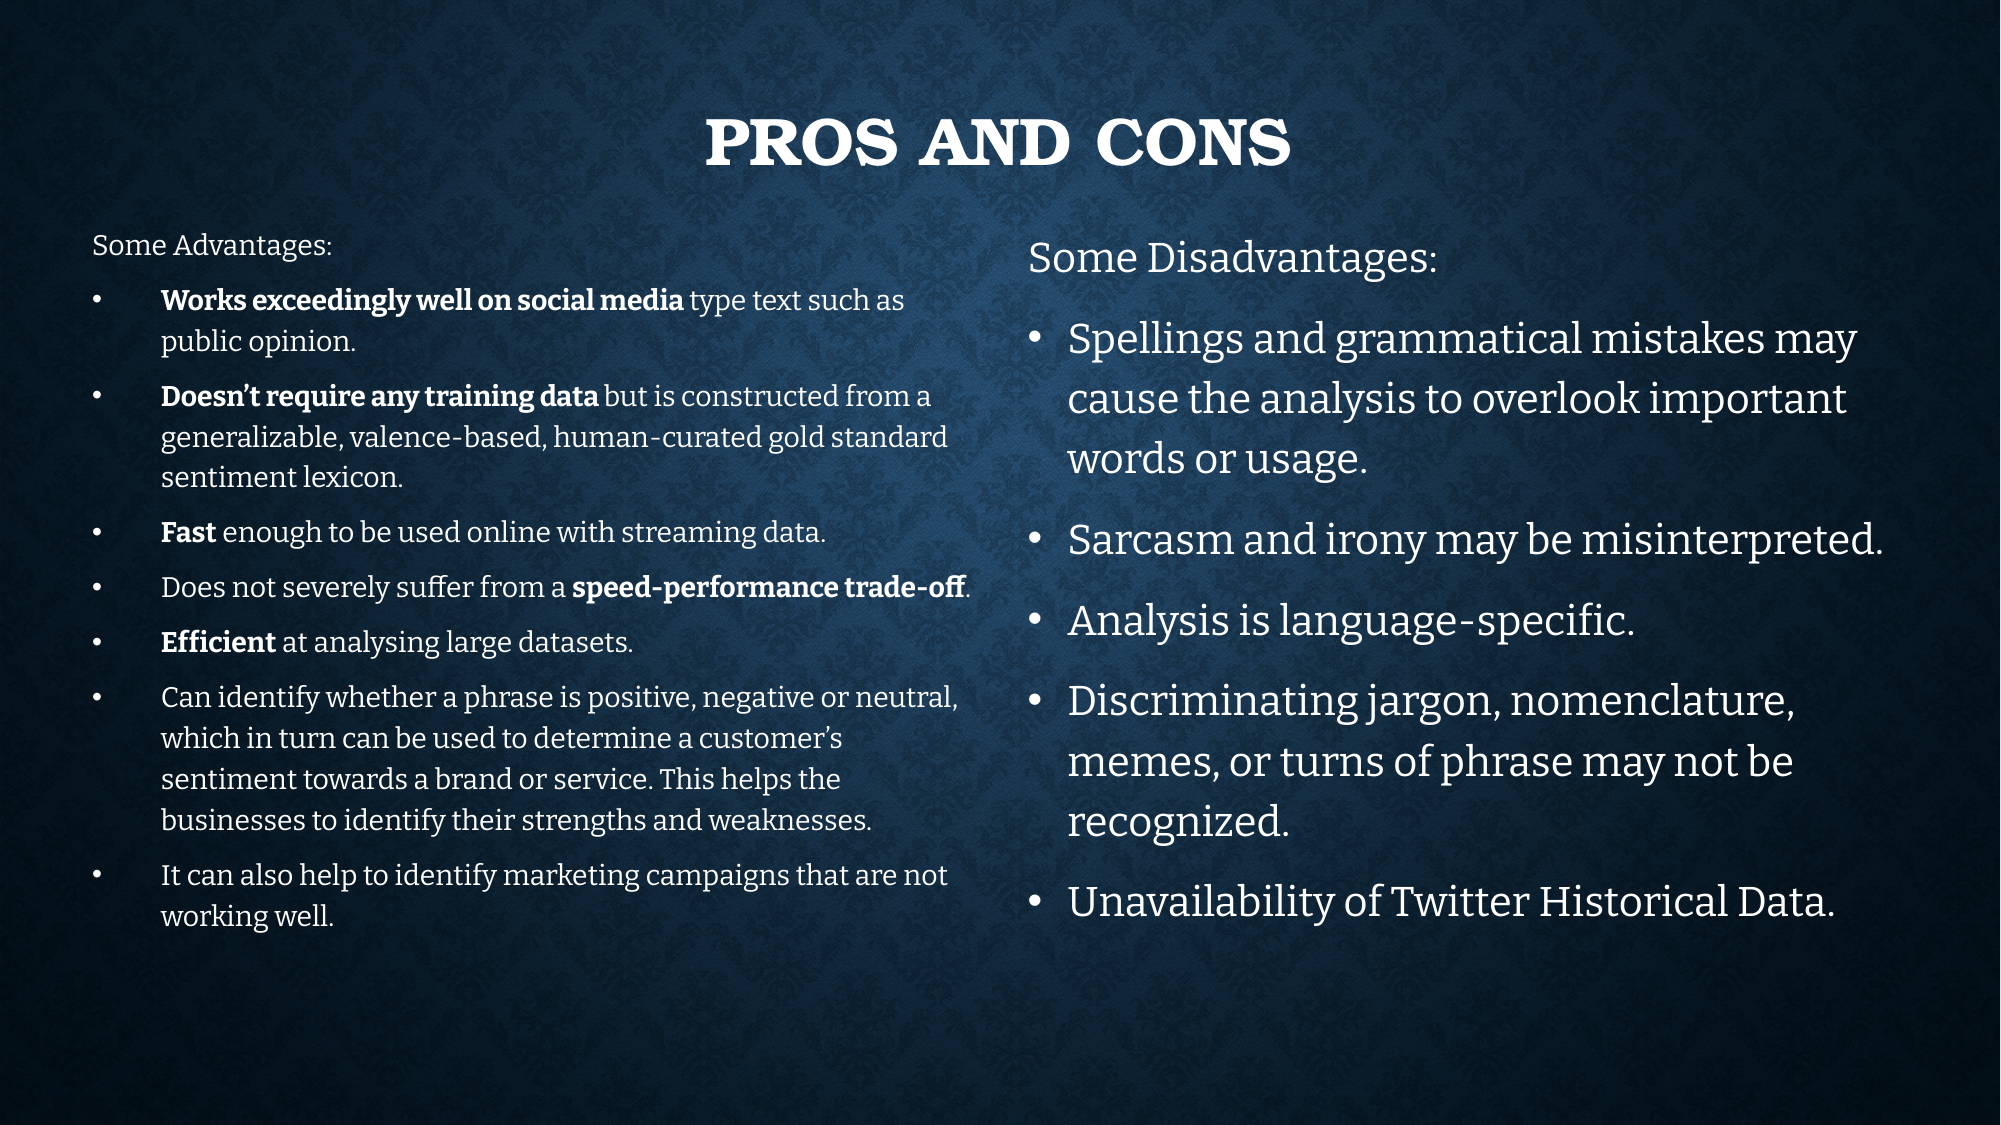

Pros and cons
Some Advantages:
Works exceedingly well on social media type text such as public opinion.
Doesn’t require any training data but is constructed from a generalizable, valence-based, human-curated gold standard sentiment lexicon.
Fast enough to be used online with streaming data.
Does not severely suffer from a speed-performance trade-off.
Efficient at analysing large datasets.
Can identify whether a phrase is positive, negative or neutral, which in turn can be used to determine a customer’s sentiment towards a brand or service. This helps the businesses to identify their strengths and weaknesses.
It can also help to identify marketing campaigns that are not working well.

Some Disadvantages:
Spellings and grammatical mistakes may cause the analysis to overlook important words or usage.
Sarcasm and irony may be misinterpreted.
Analysis is language-specific.
Discriminating jargon, nomenclature, memes, or turns of phrase may not be recognized.
Unavailability of Twitter Historical Data.